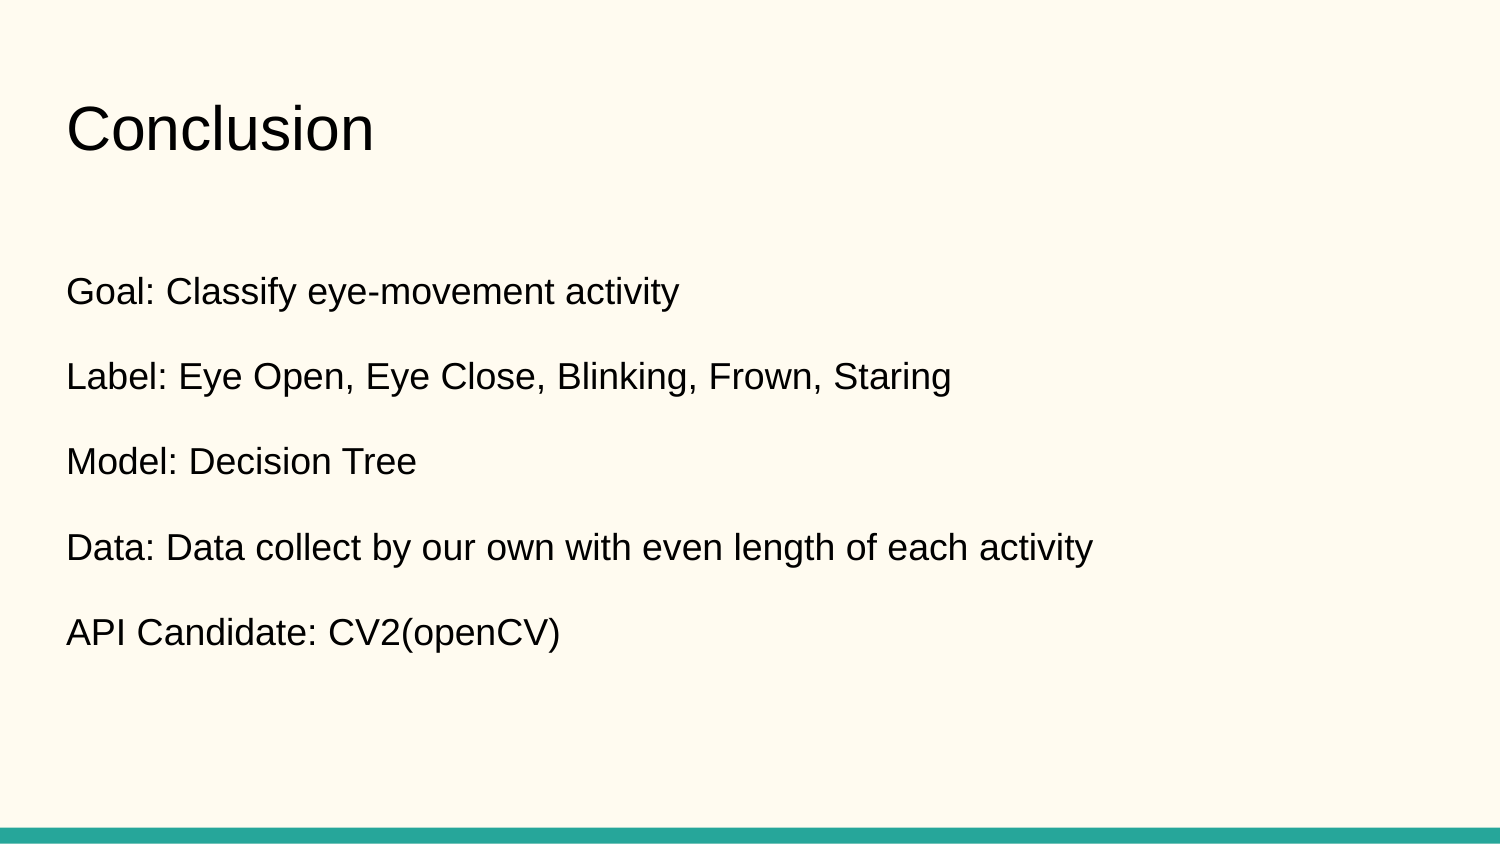

# Conclusion
Goal: Classify eye-movement activity
Label: Eye Open, Eye Close, Blinking, Frown, Staring
Model: Decision Tree
Data: Data collect by our own with even length of each activity
API Candidate: CV2(openCV)